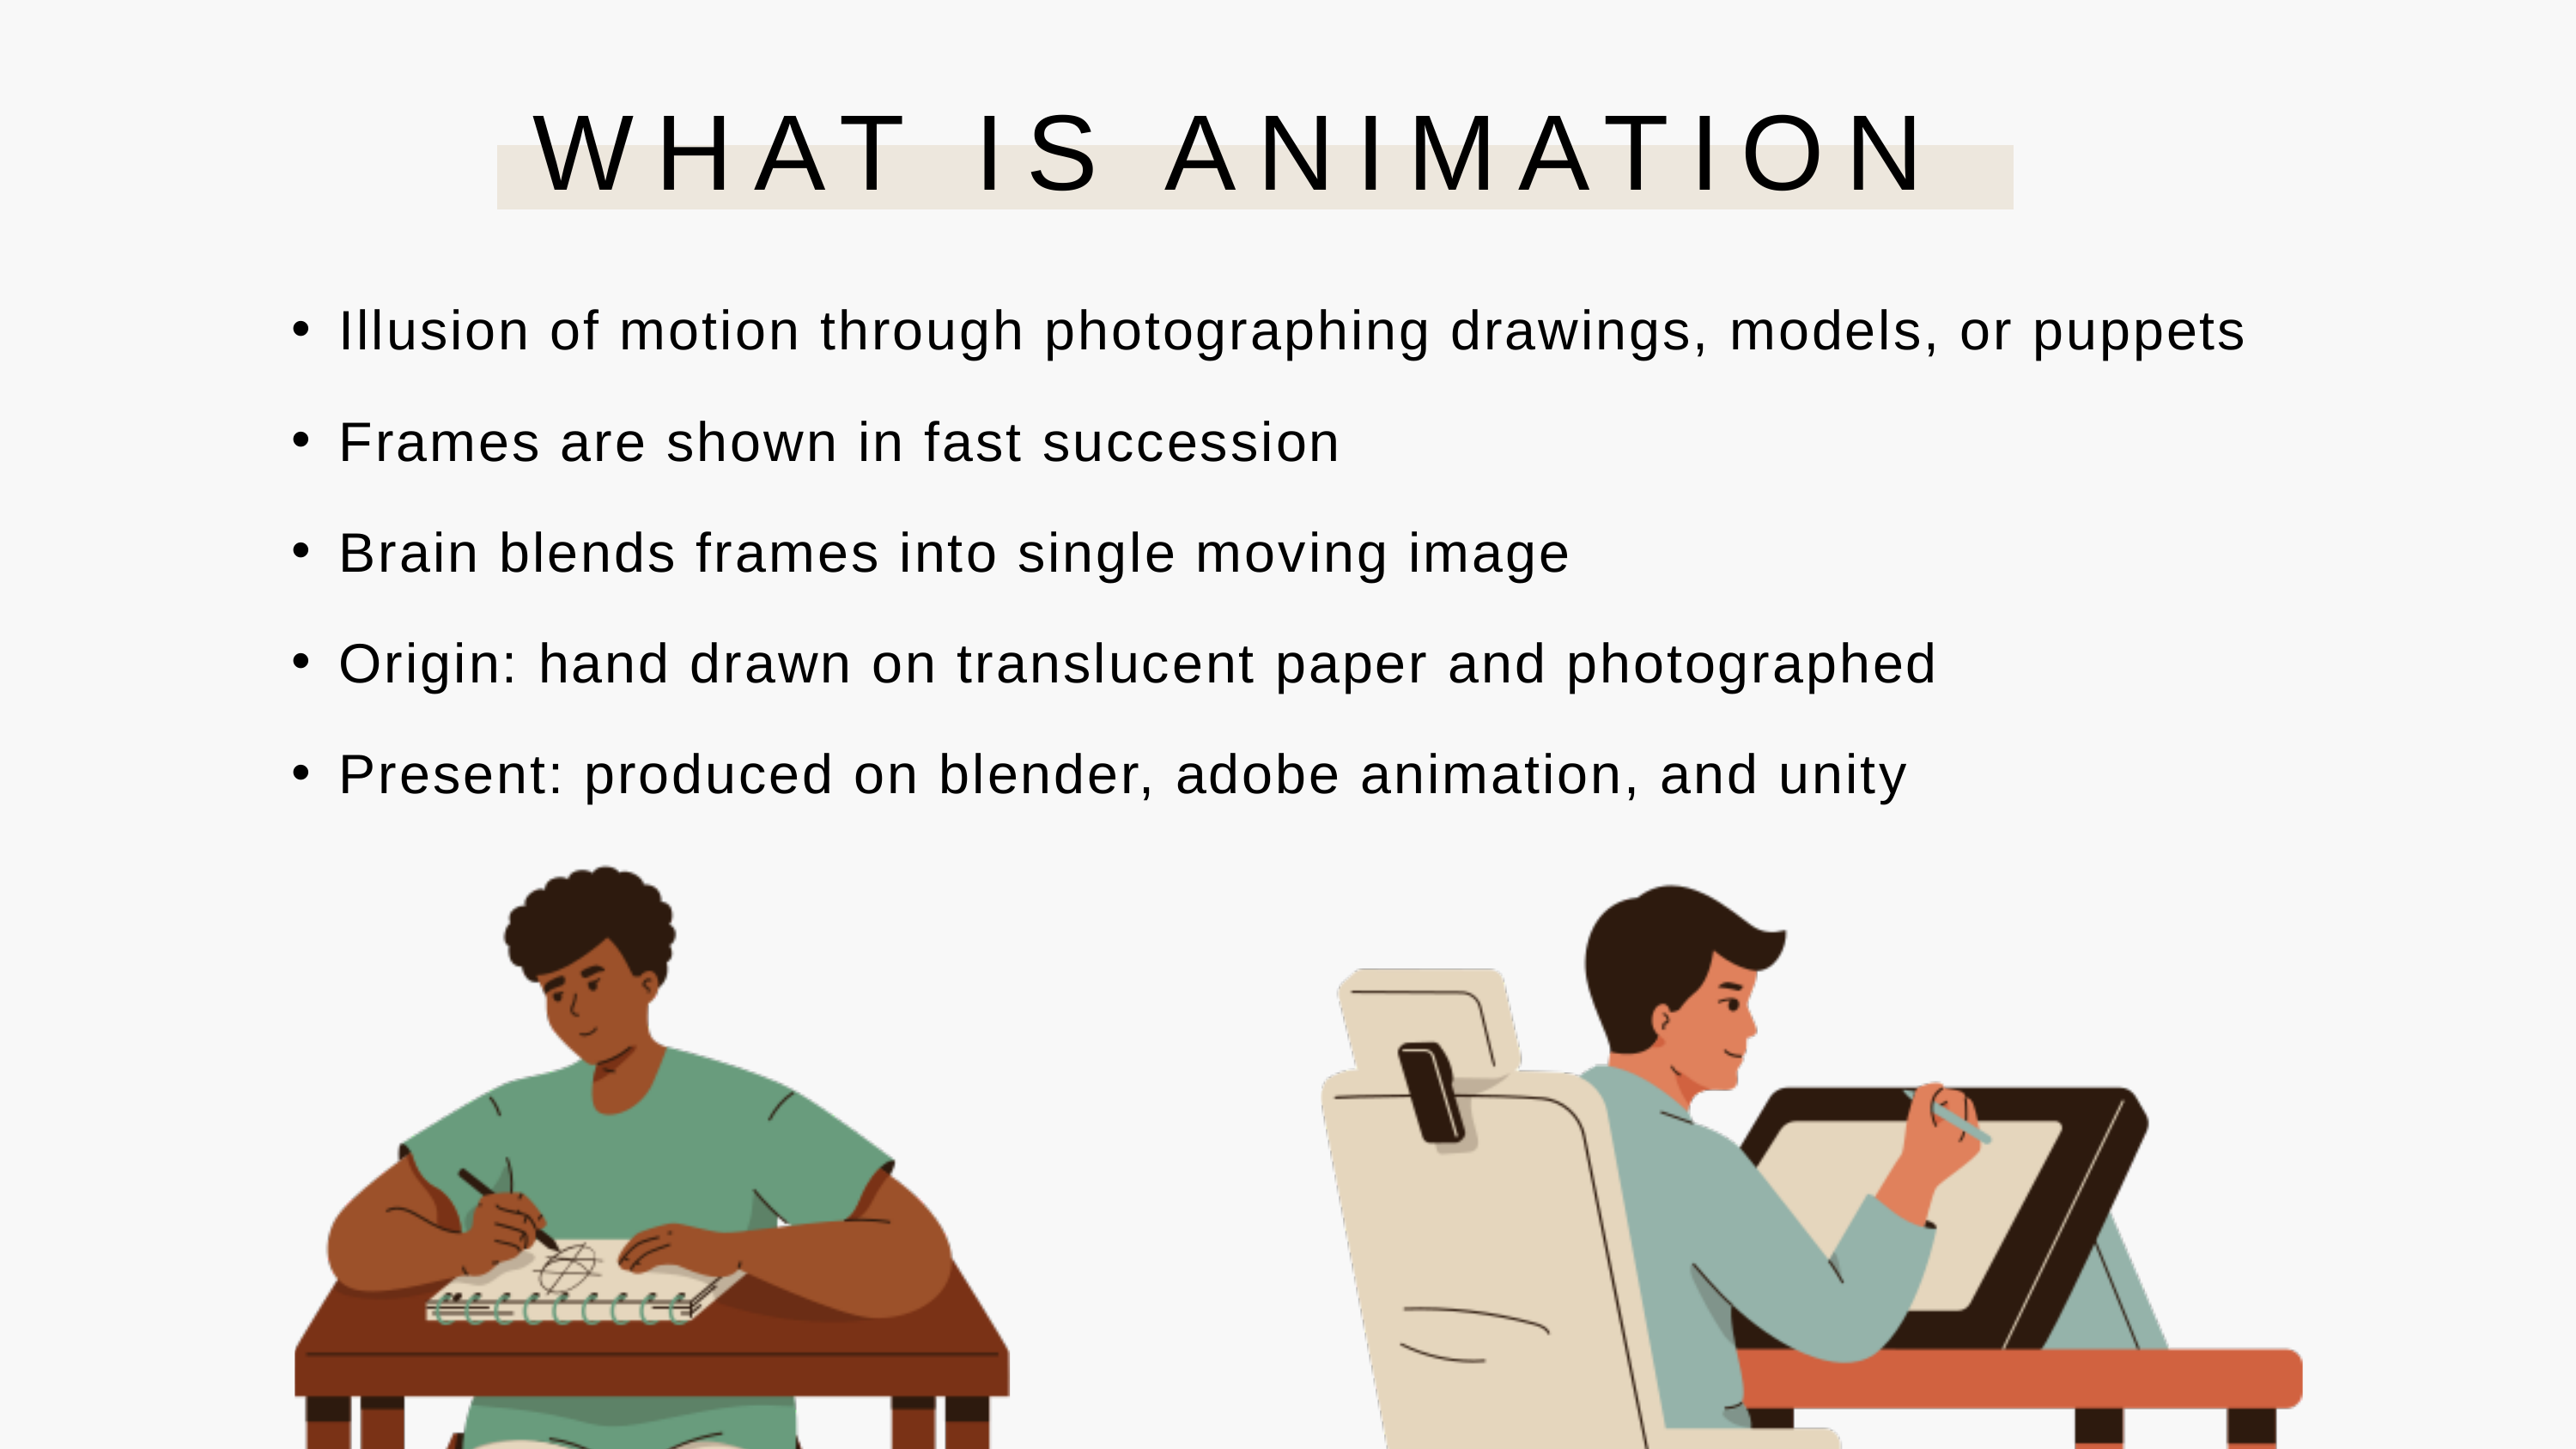

WHAT IS ANIMATION

Illusion of motion through photographing drawings, models, or puppets
Frames are shown in fast succession
Brain blends frames into single moving image
Origin: hand drawn on translucent paper and photographed
Present: produced on blender, adobe animation, and unity